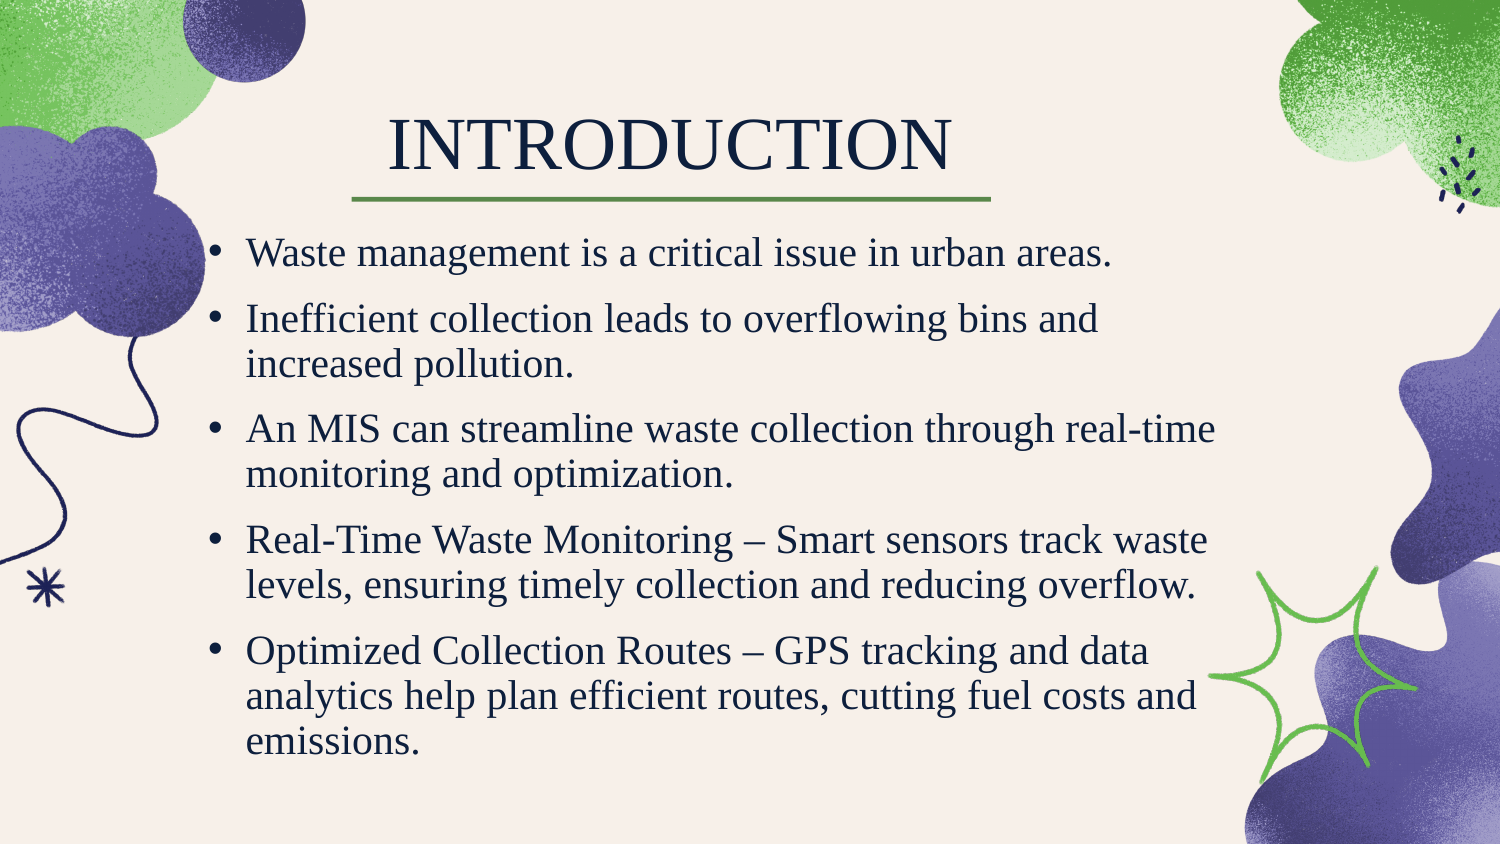

# INTRODUCTION
Waste management is a critical issue in urban areas.
Inefficient collection leads to overflowing bins and increased pollution.
An MIS can streamline waste collection through real-time monitoring and optimization.
Real-Time Waste Monitoring – Smart sensors track waste levels, ensuring timely collection and reducing overflow.
Optimized Collection Routes – GPS tracking and data analytics help plan efficient routes, cutting fuel costs and emissions.